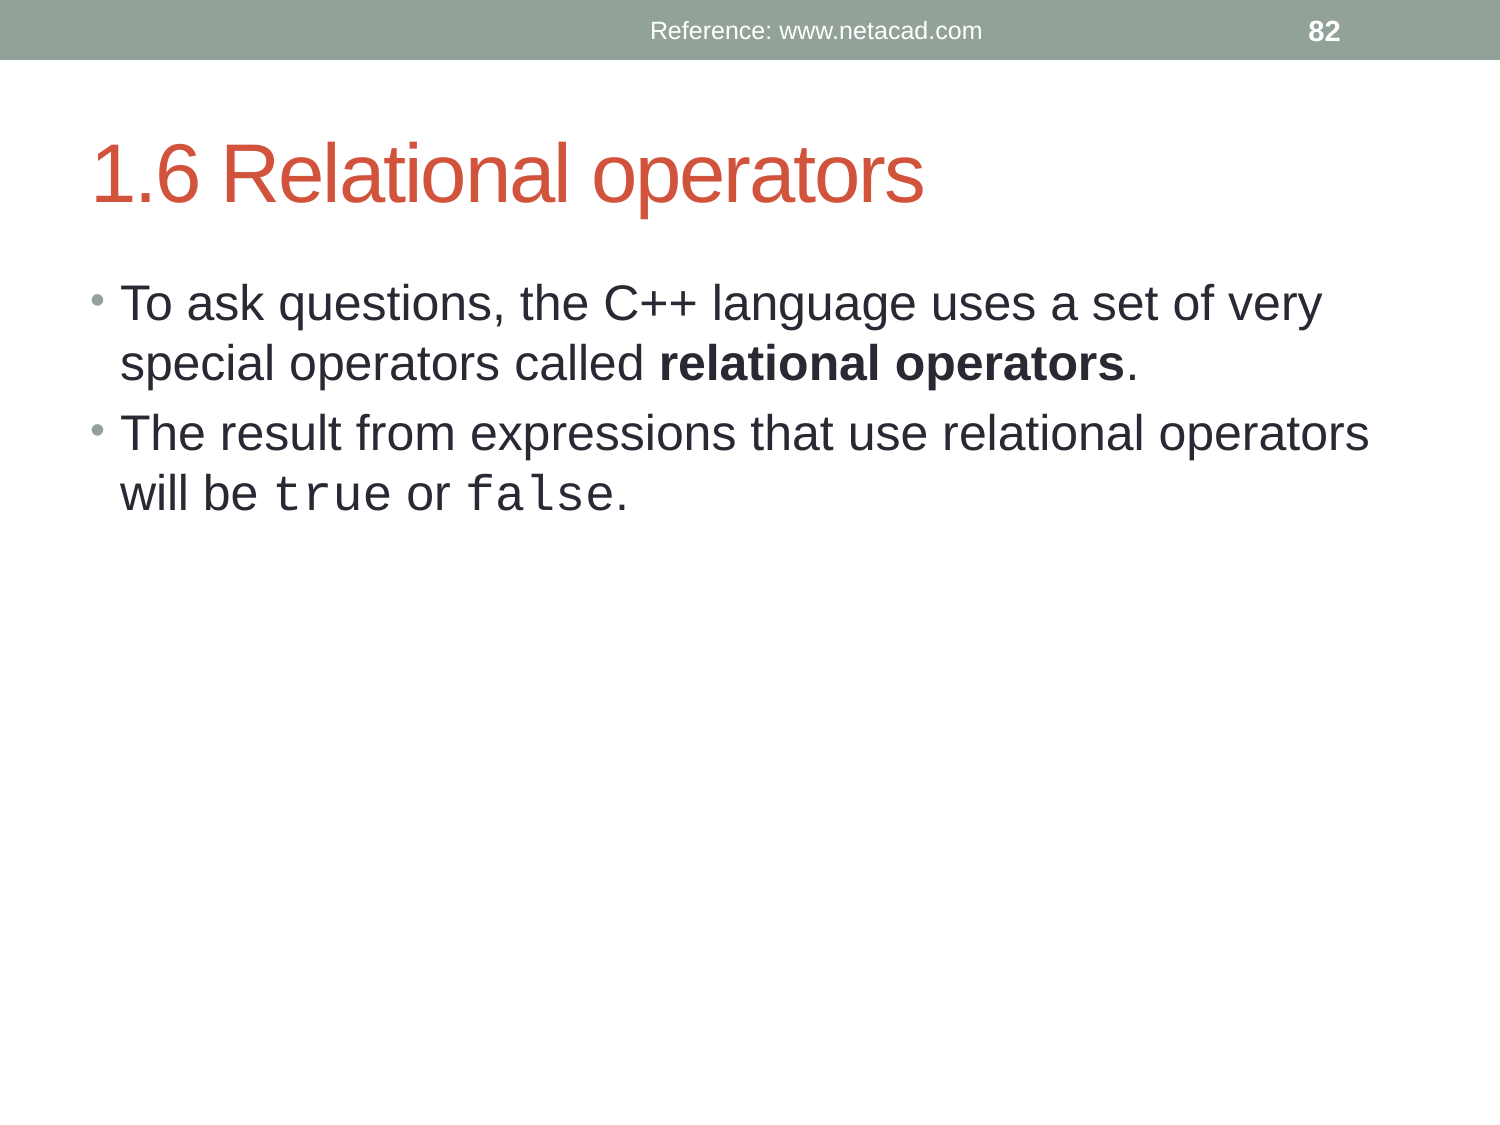

Reference: www.netacad.com
82
# 1.6 Relational operators
To ask questions, the C++ language uses a set of very special operators called relational operators.
The result from expressions that use relational operators will be true or false.